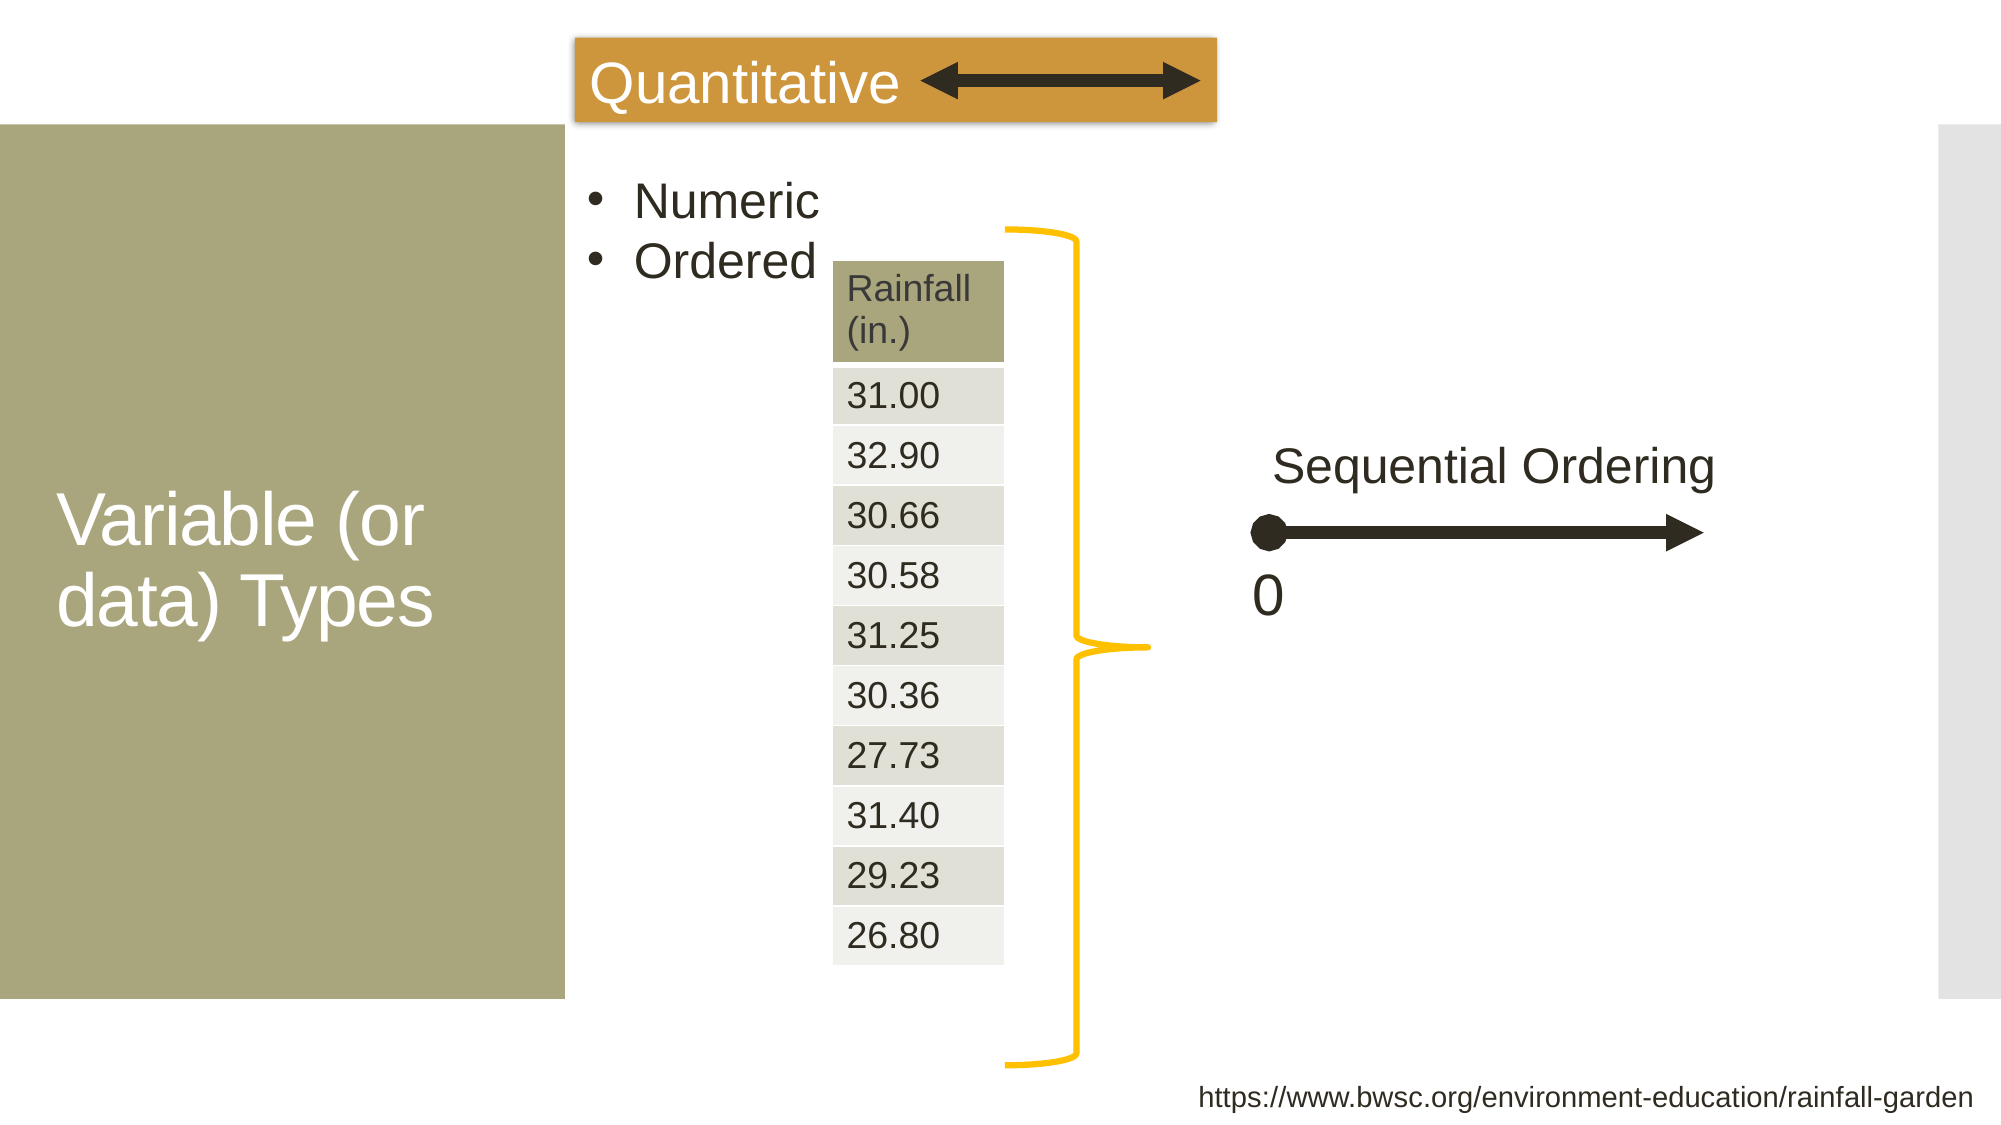

Quantitative
Numeric
Ordered
# Variable (or data) Types

| Rainfall (in.) |
| --- |
| 31.00 |
| 32.90 |
| 30.66 |
| 30.58 |
| 31.25 |
| 30.36 |
| 27.73 |
| 31.40 |
| 29.23 |
| 26.80 |
Sequential Ordering
0
https://www.bwsc.org/environment-education/rainfall-garden